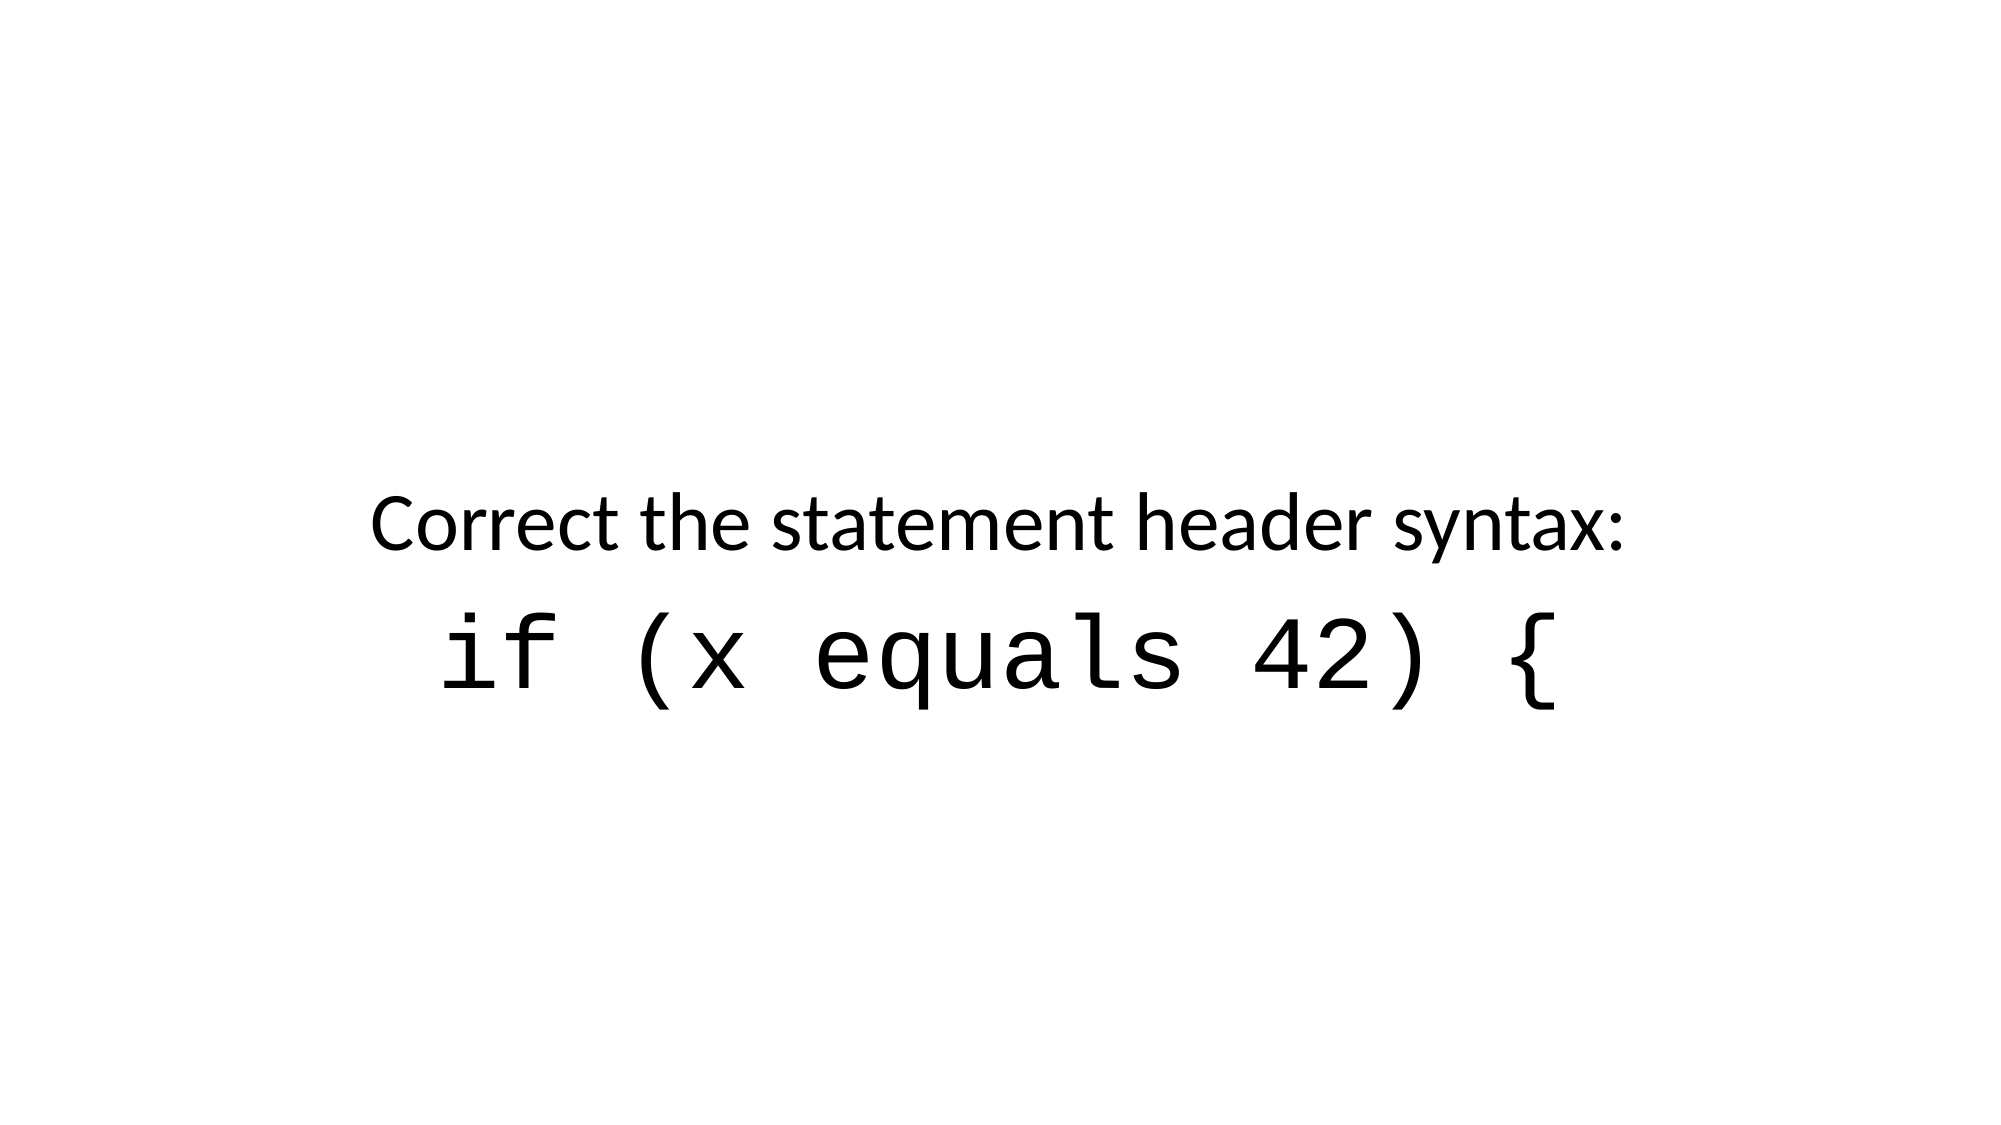

# Correct the statement header syntax:
if (x equals 42) {